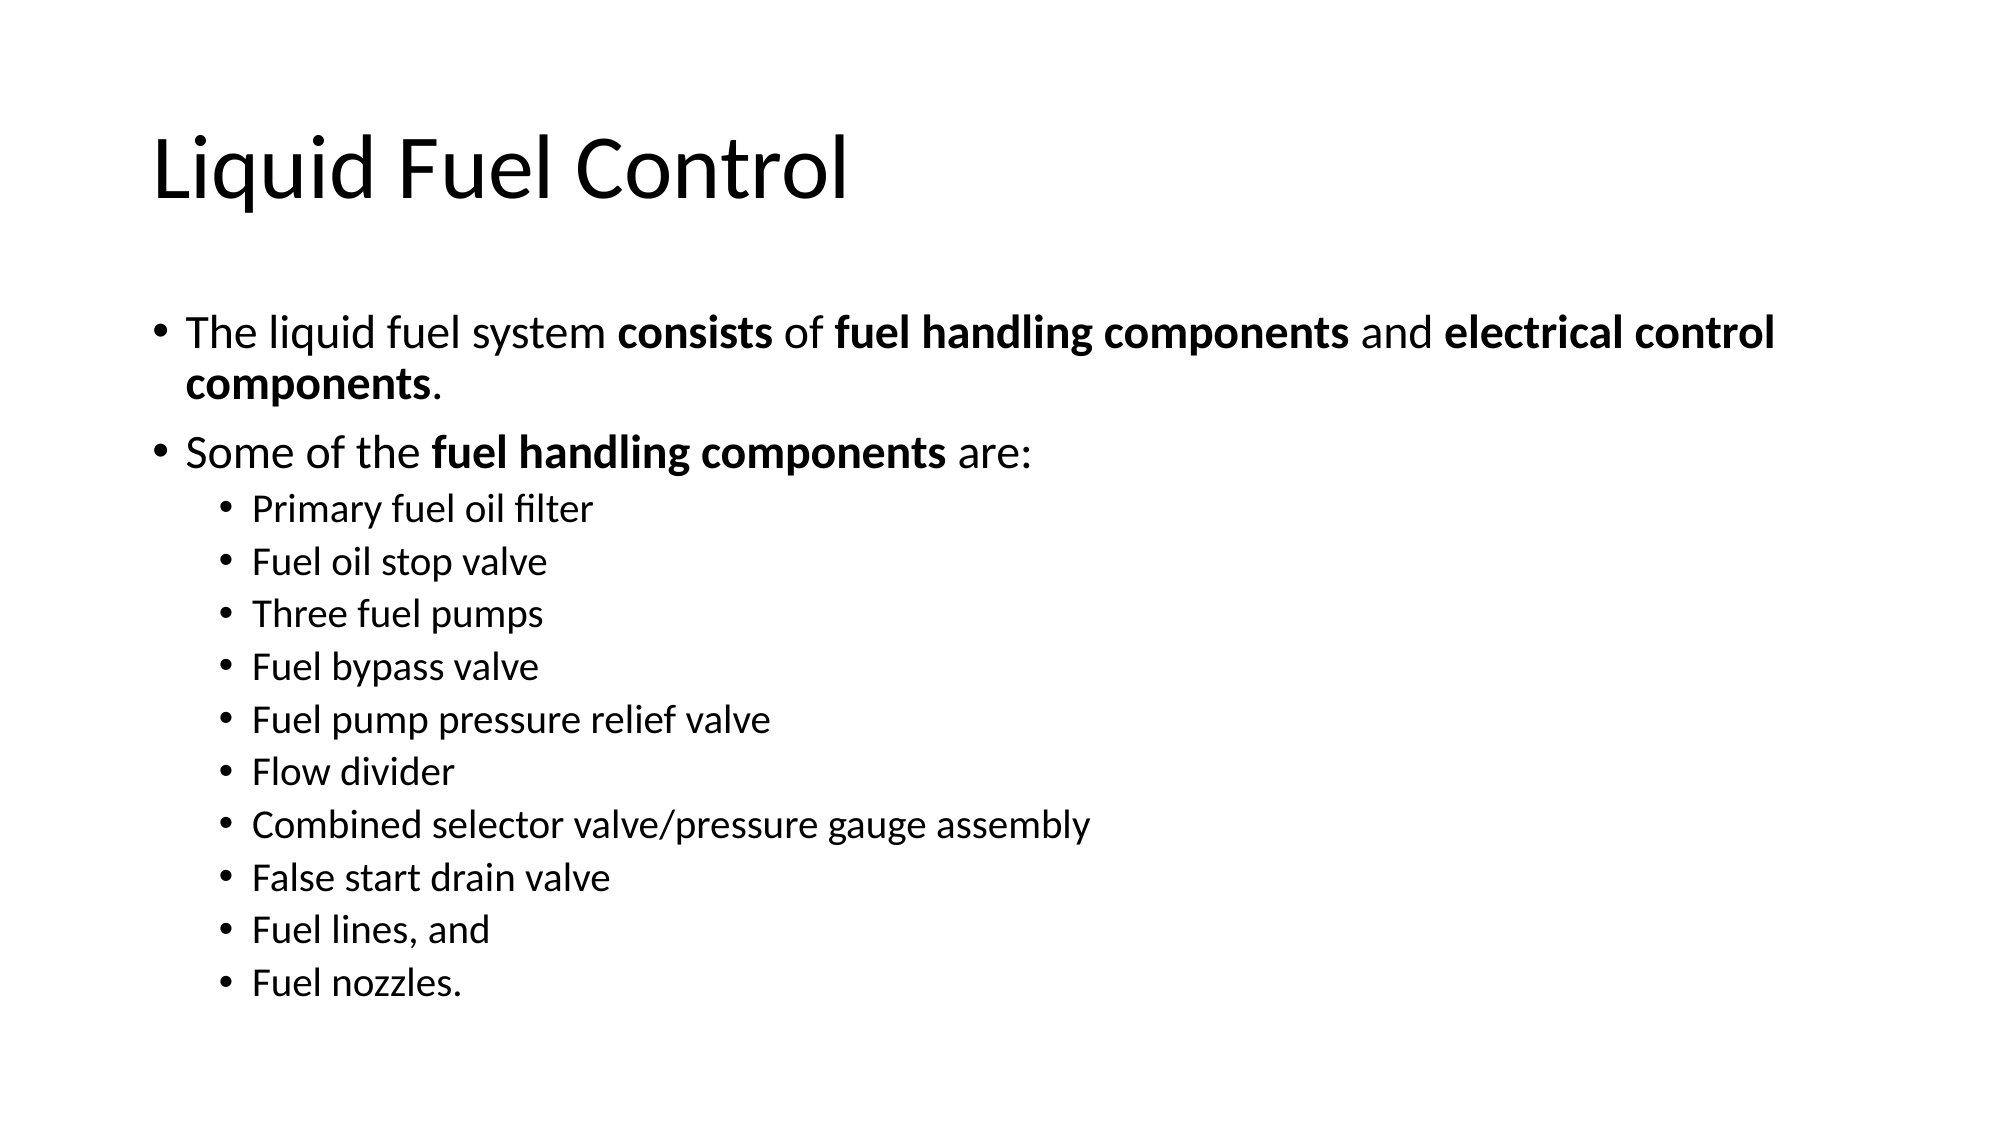

# Liquid Fuel Control
The liquid fuel system consists of fuel handling components and electrical control components.
Some of the fuel handling components are:
Primary fuel oil filter
Fuel oil stop valve
Three fuel pumps
Fuel bypass valve
Fuel pump pressure relief valve
Flow divider
Combined selector valve/pressure gauge assembly
False start drain valve
Fuel lines, and
Fuel nozzles.